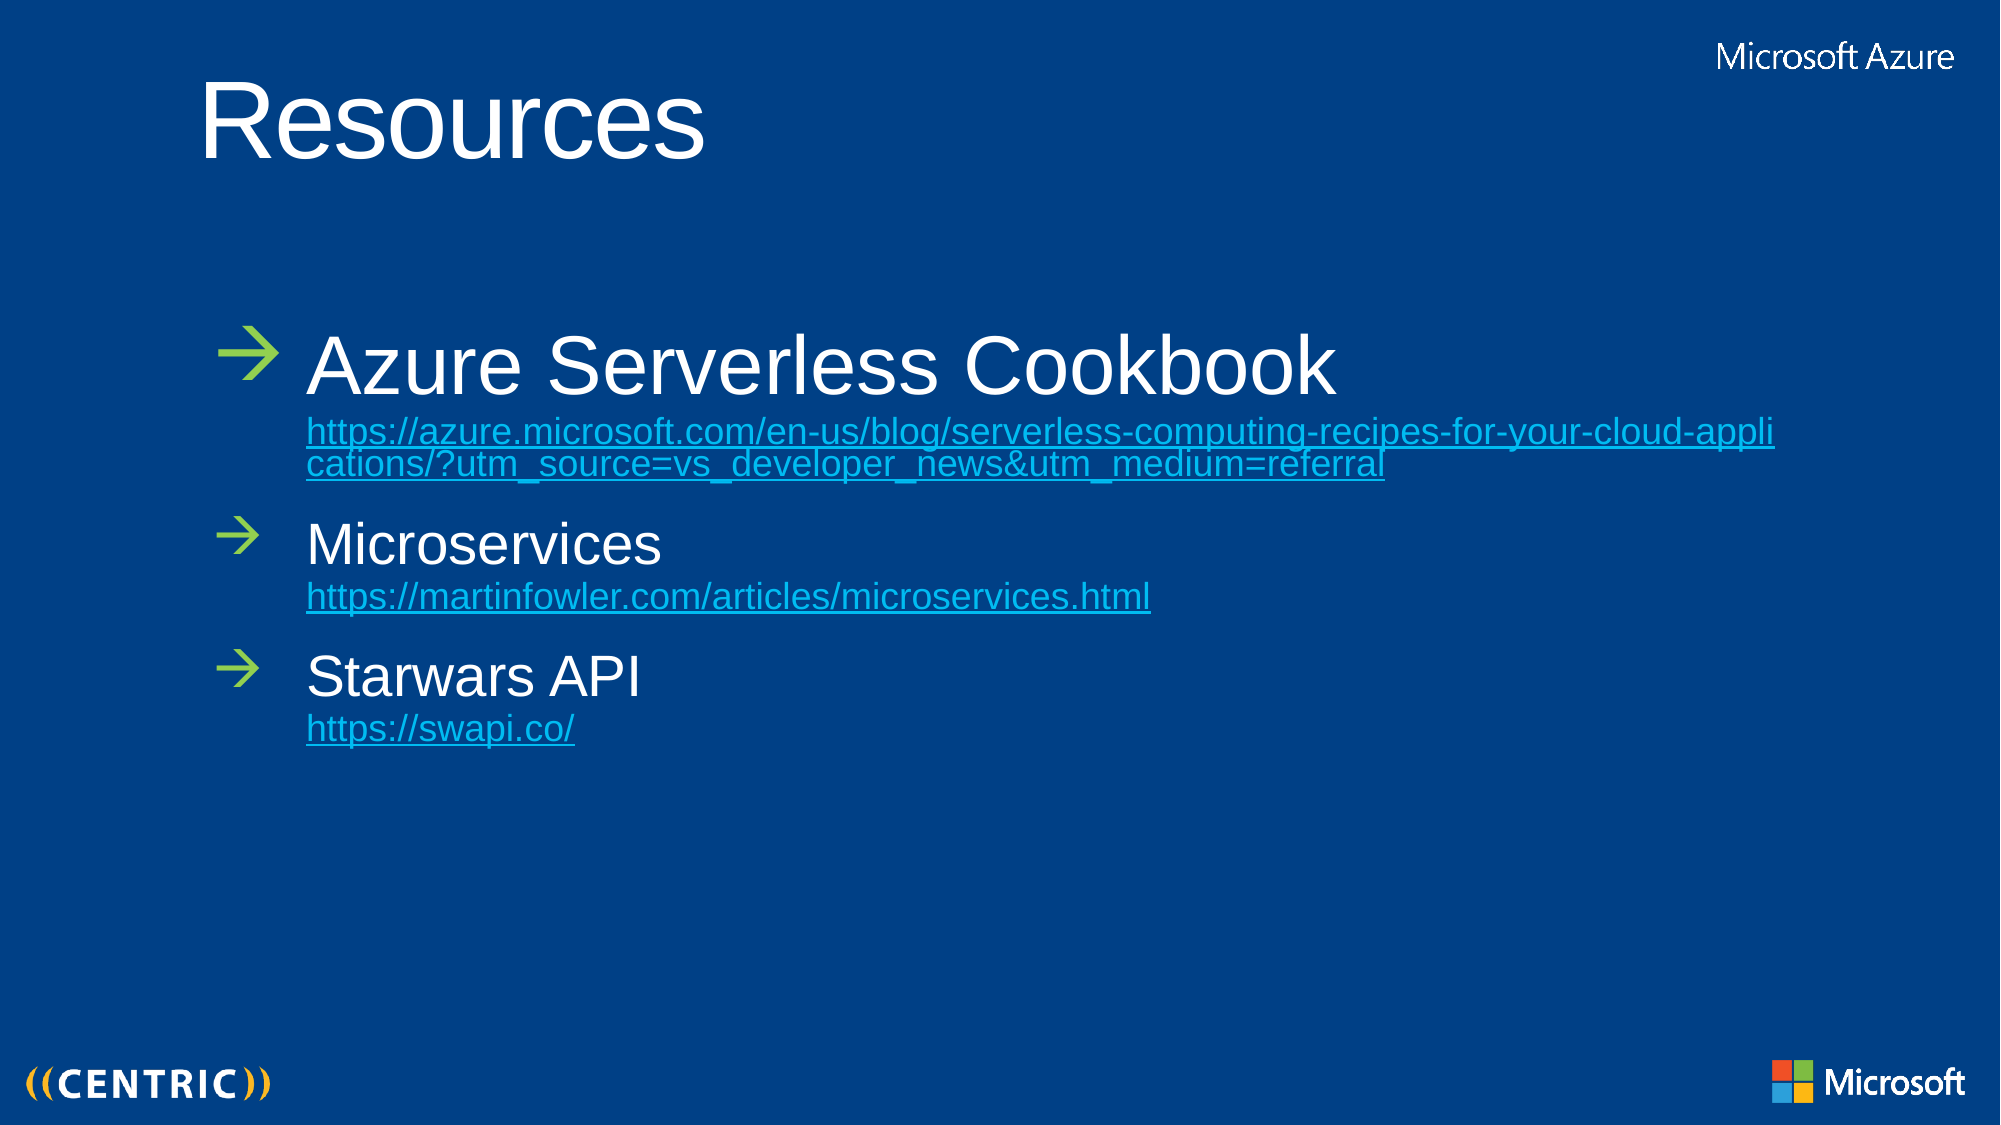

Resources
Azure Serverless Cookbook
https://azure.microsoft.com/en-us/blog/serverless-computing-recipes-for-your-cloud-applications/?utm_source=vs_developer_news&utm_medium=referral
Microservices
https://martinfowler.com/articles/microservices.html
Starwars API
https://swapi.co/